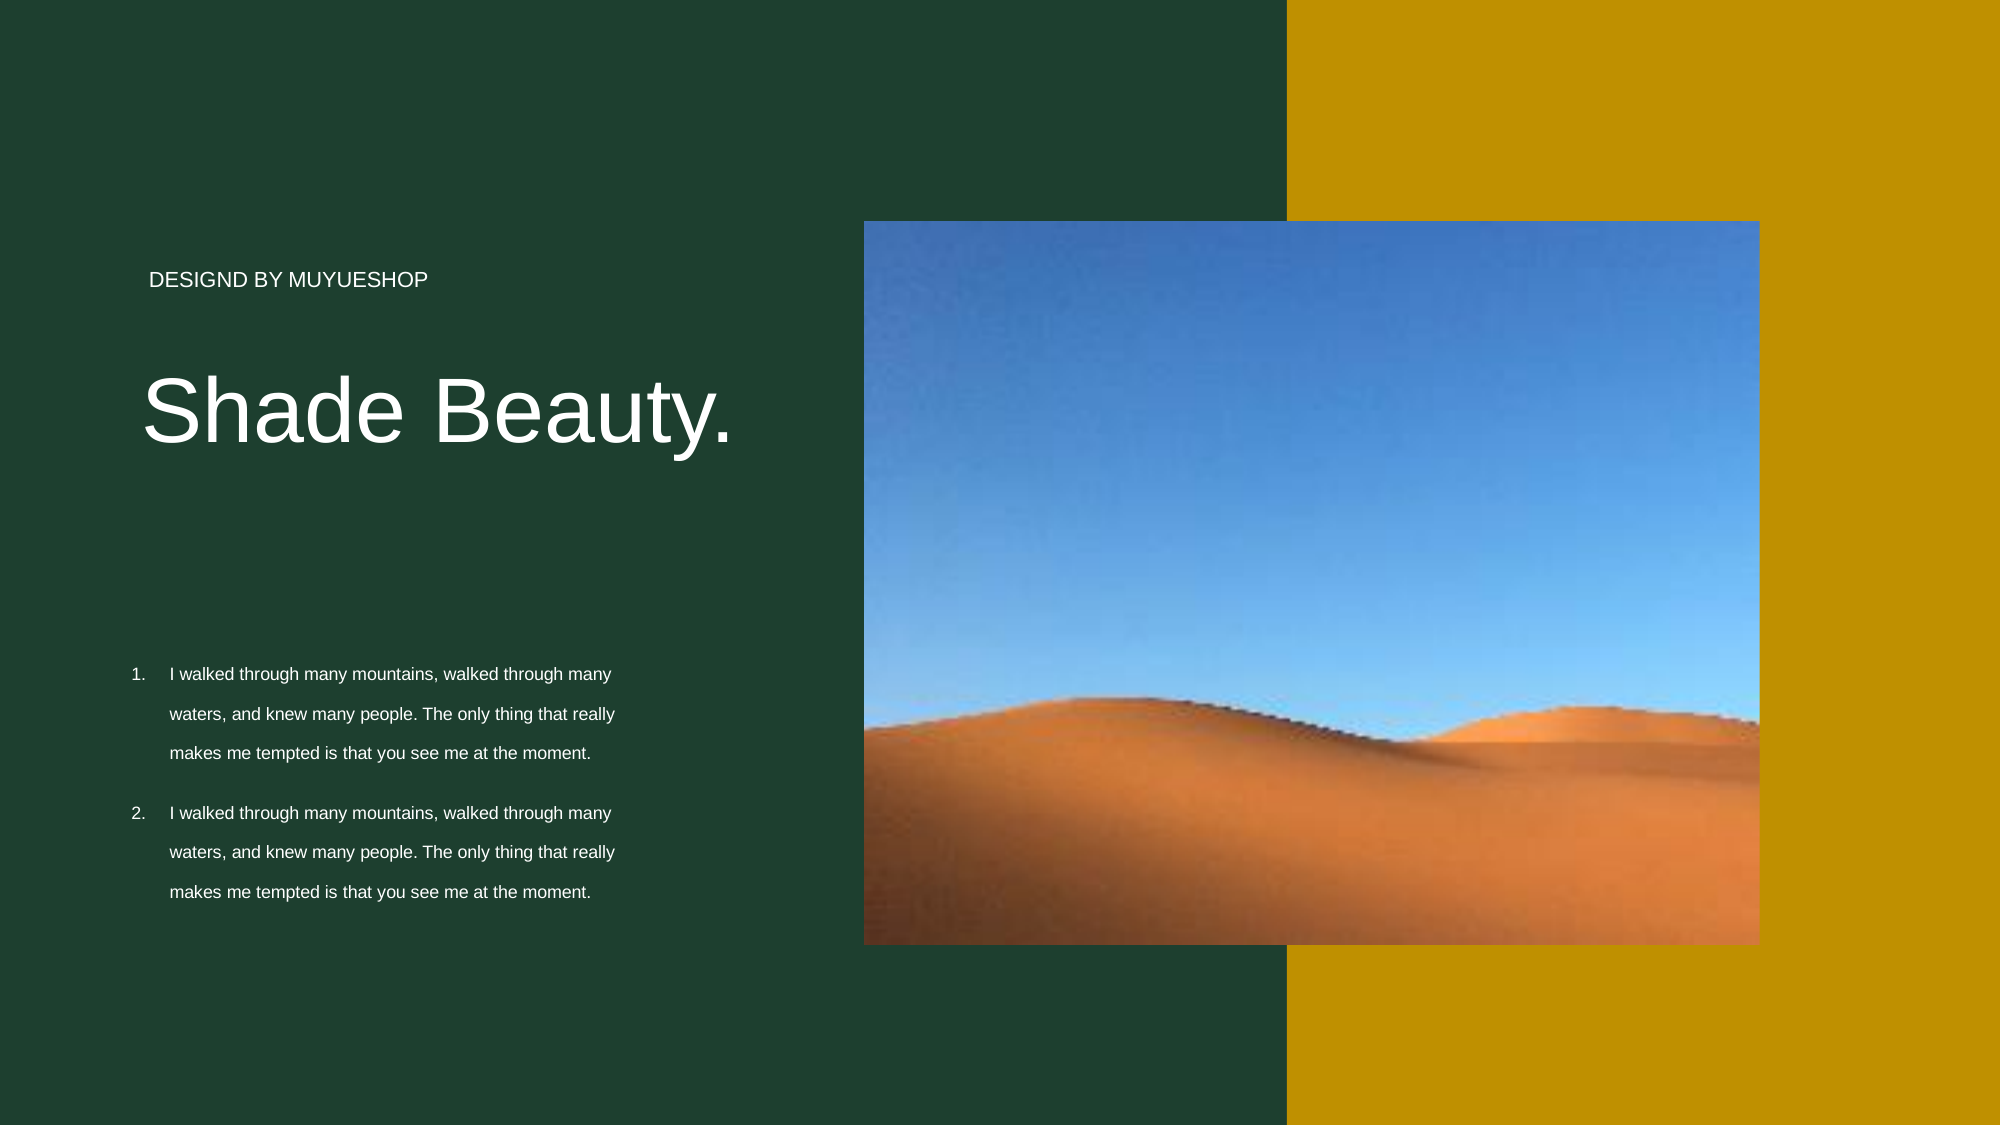

DESIGND BY MUYUESHOP
Shade Beauty.
I walked through many mountains, walked through many waters, and knew many people. The only thing that really makes me tempted is that you see me at the moment.
I walked through many mountains, walked through many waters, and knew many people. The only thing that really makes me tempted is that you see me at the moment.